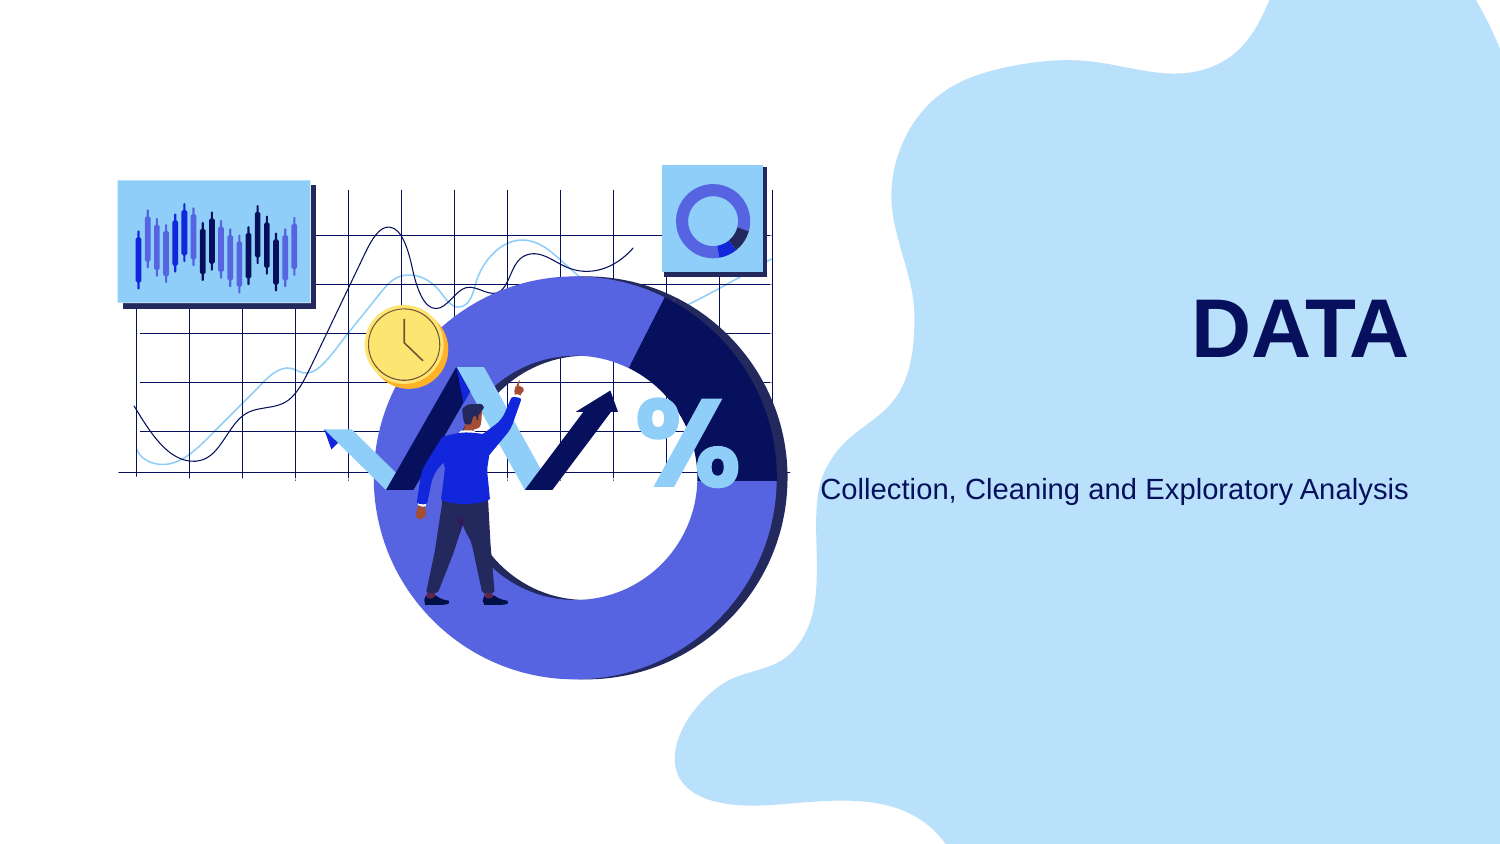

# DATA

Collection, Cleaning and Exploratory Analysis